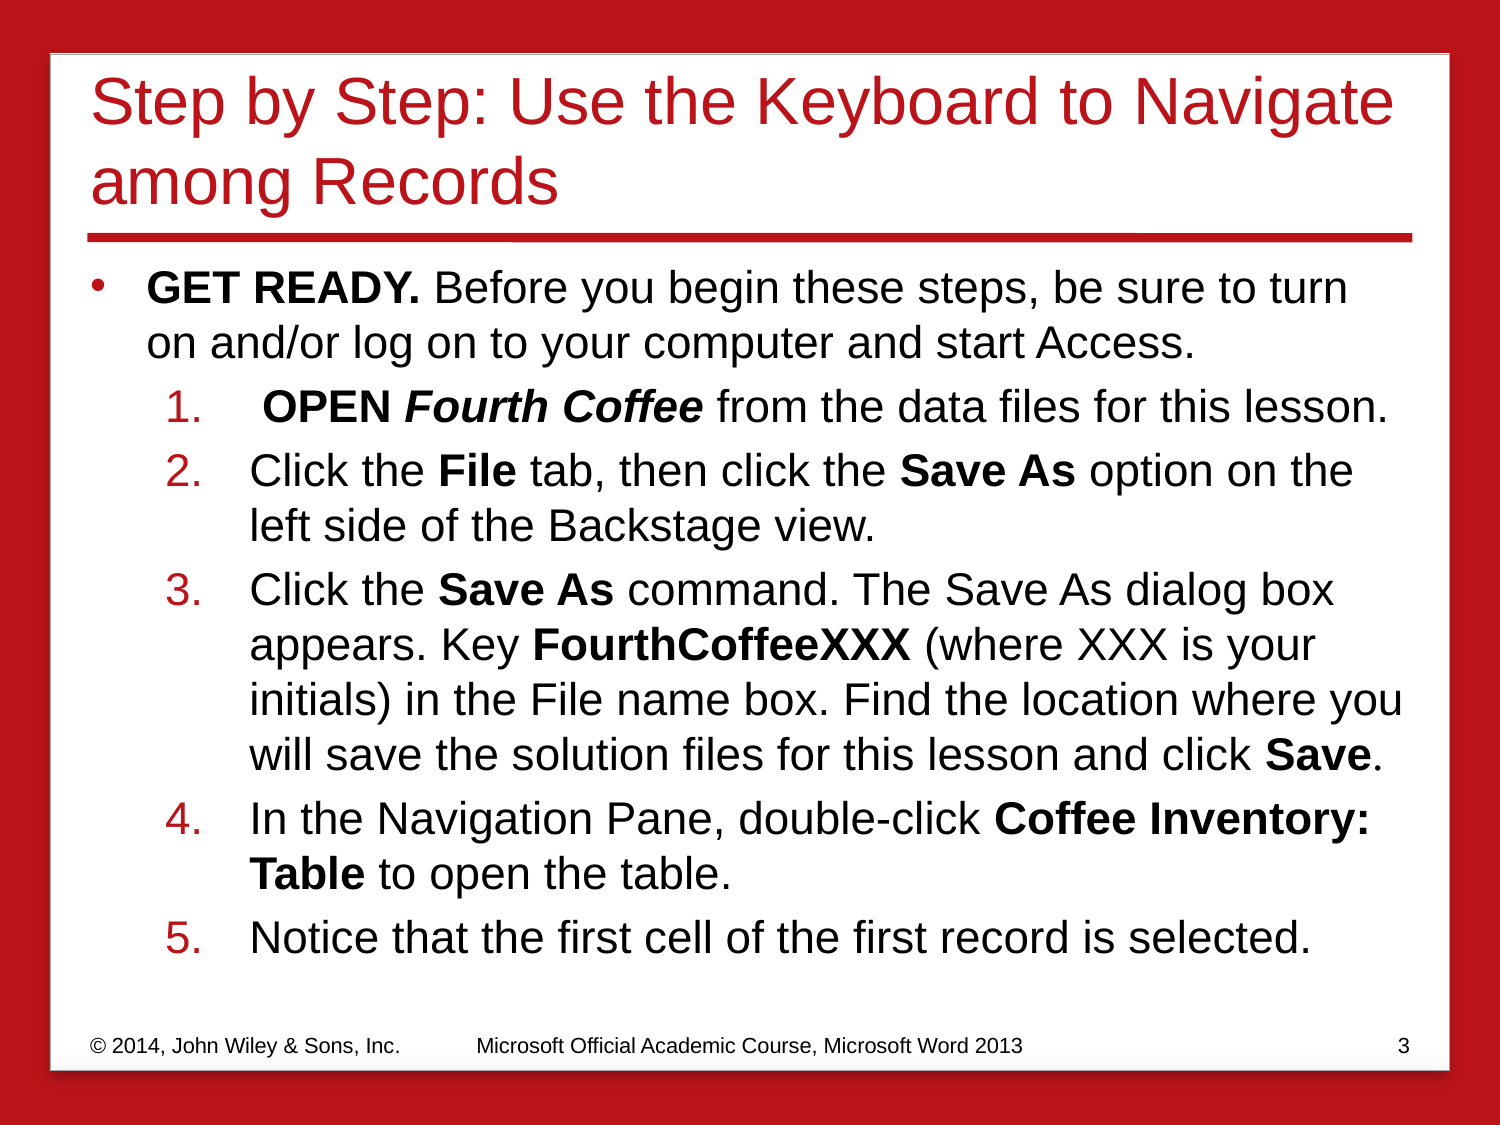

# Step by Step: Use the Keyboard to Navigate among Records
GET READY. Before you begin these steps, be sure to turn on and/or log on to your computer and start Access.
 OPEN Fourth Coffee from the data files for this lesson.
Click the File tab, then click the Save As option on the left side of the Backstage view.
Click the Save As command. The Save As dialog box appears. Key FourthCoffeeXXX (where XXX is your initials) in the File name box. Find the location where you will save the solution files for this lesson and click Save.
In the Navigation Pane, double-click Coffee Inventory: Table to open the table.
Notice that the first cell of the first record is selected.

© 2014, John Wiley & Sons, Inc.
Microsoft Official Academic Course, Microsoft Word 2013
3